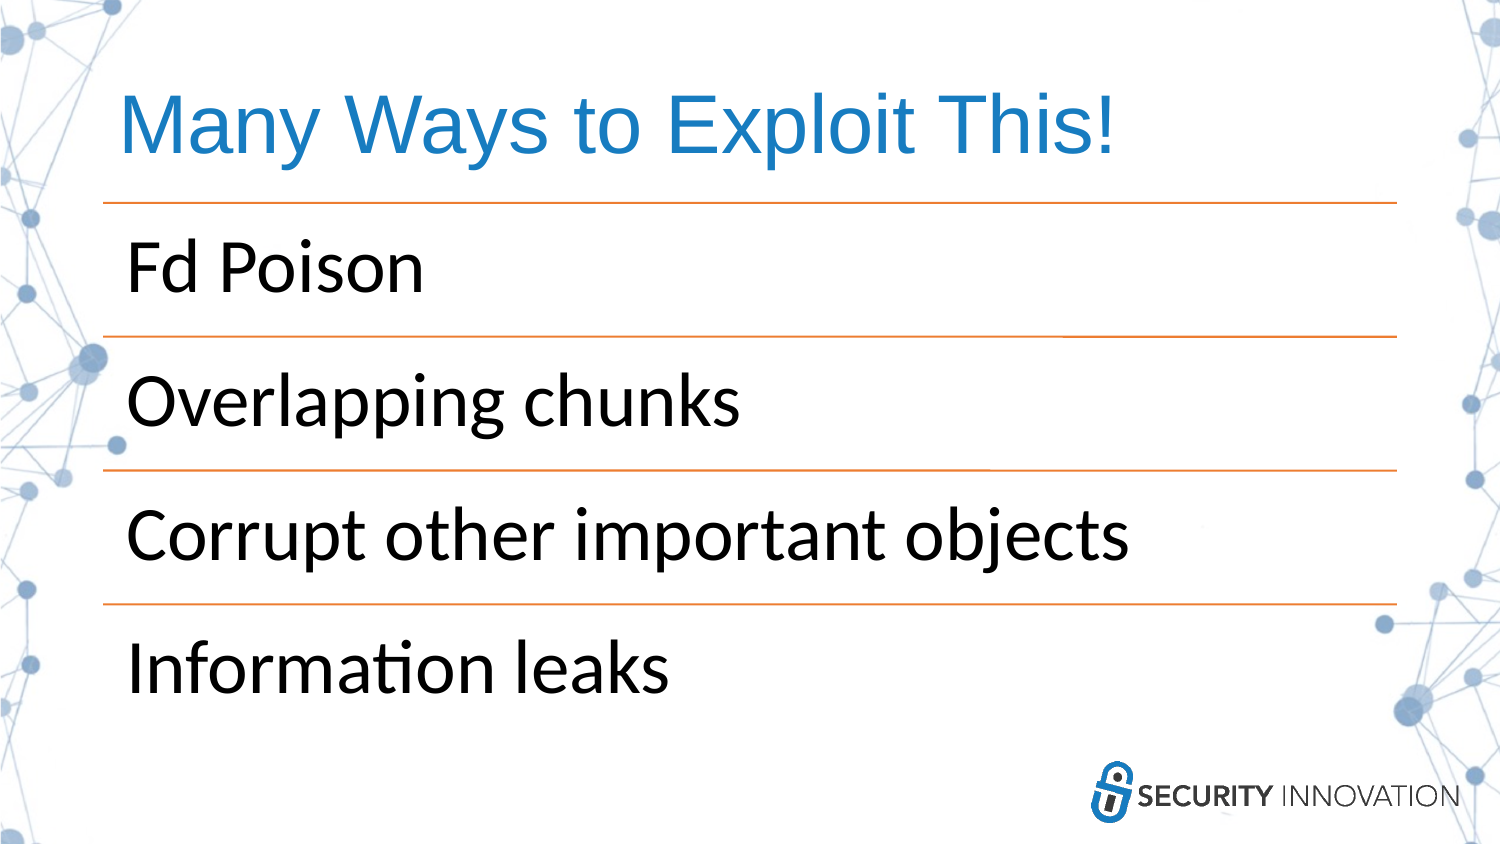

# Many Ways to Exploit This!
Fd Poison
Overlapping chunks
Corrupt other important objects
Information leaks